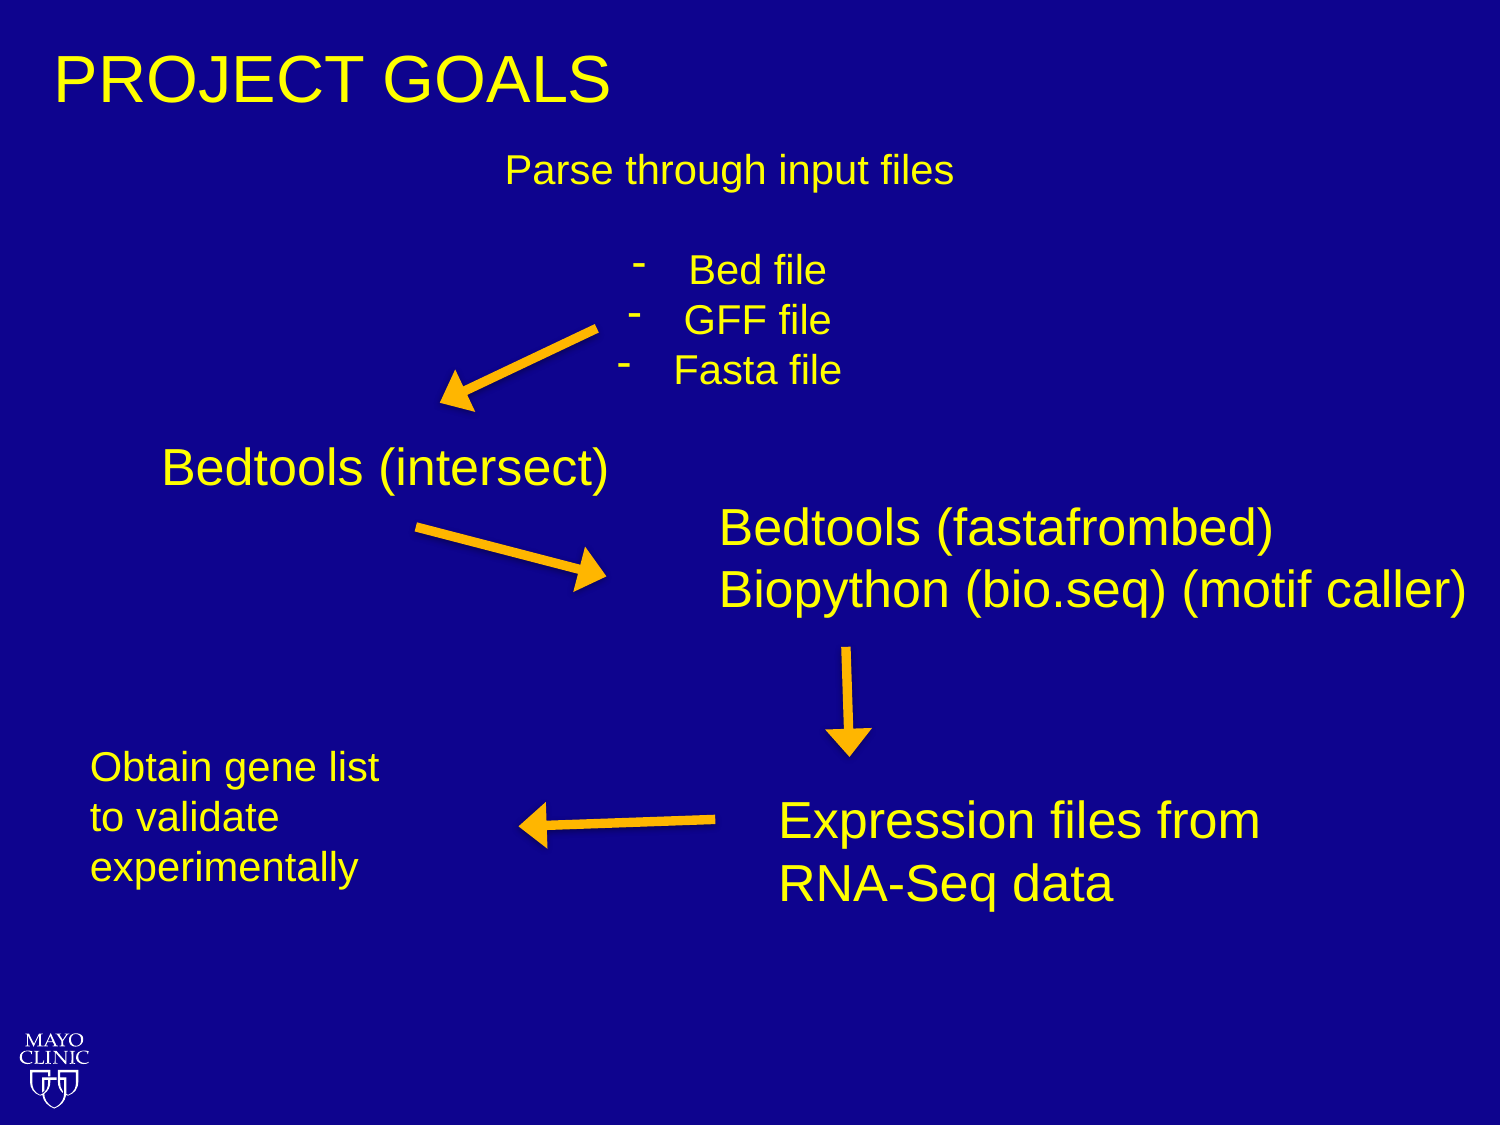

PROJECT GOALS
Parse through input files

Bed file
GFF file
Fasta file
Bedtools (intersect)

Bedtools (fastafrombed)
Biopython (bio.seq) (motif caller)

Obtain gene list
to validate experimentally
Expression files from
RNA-Seq data